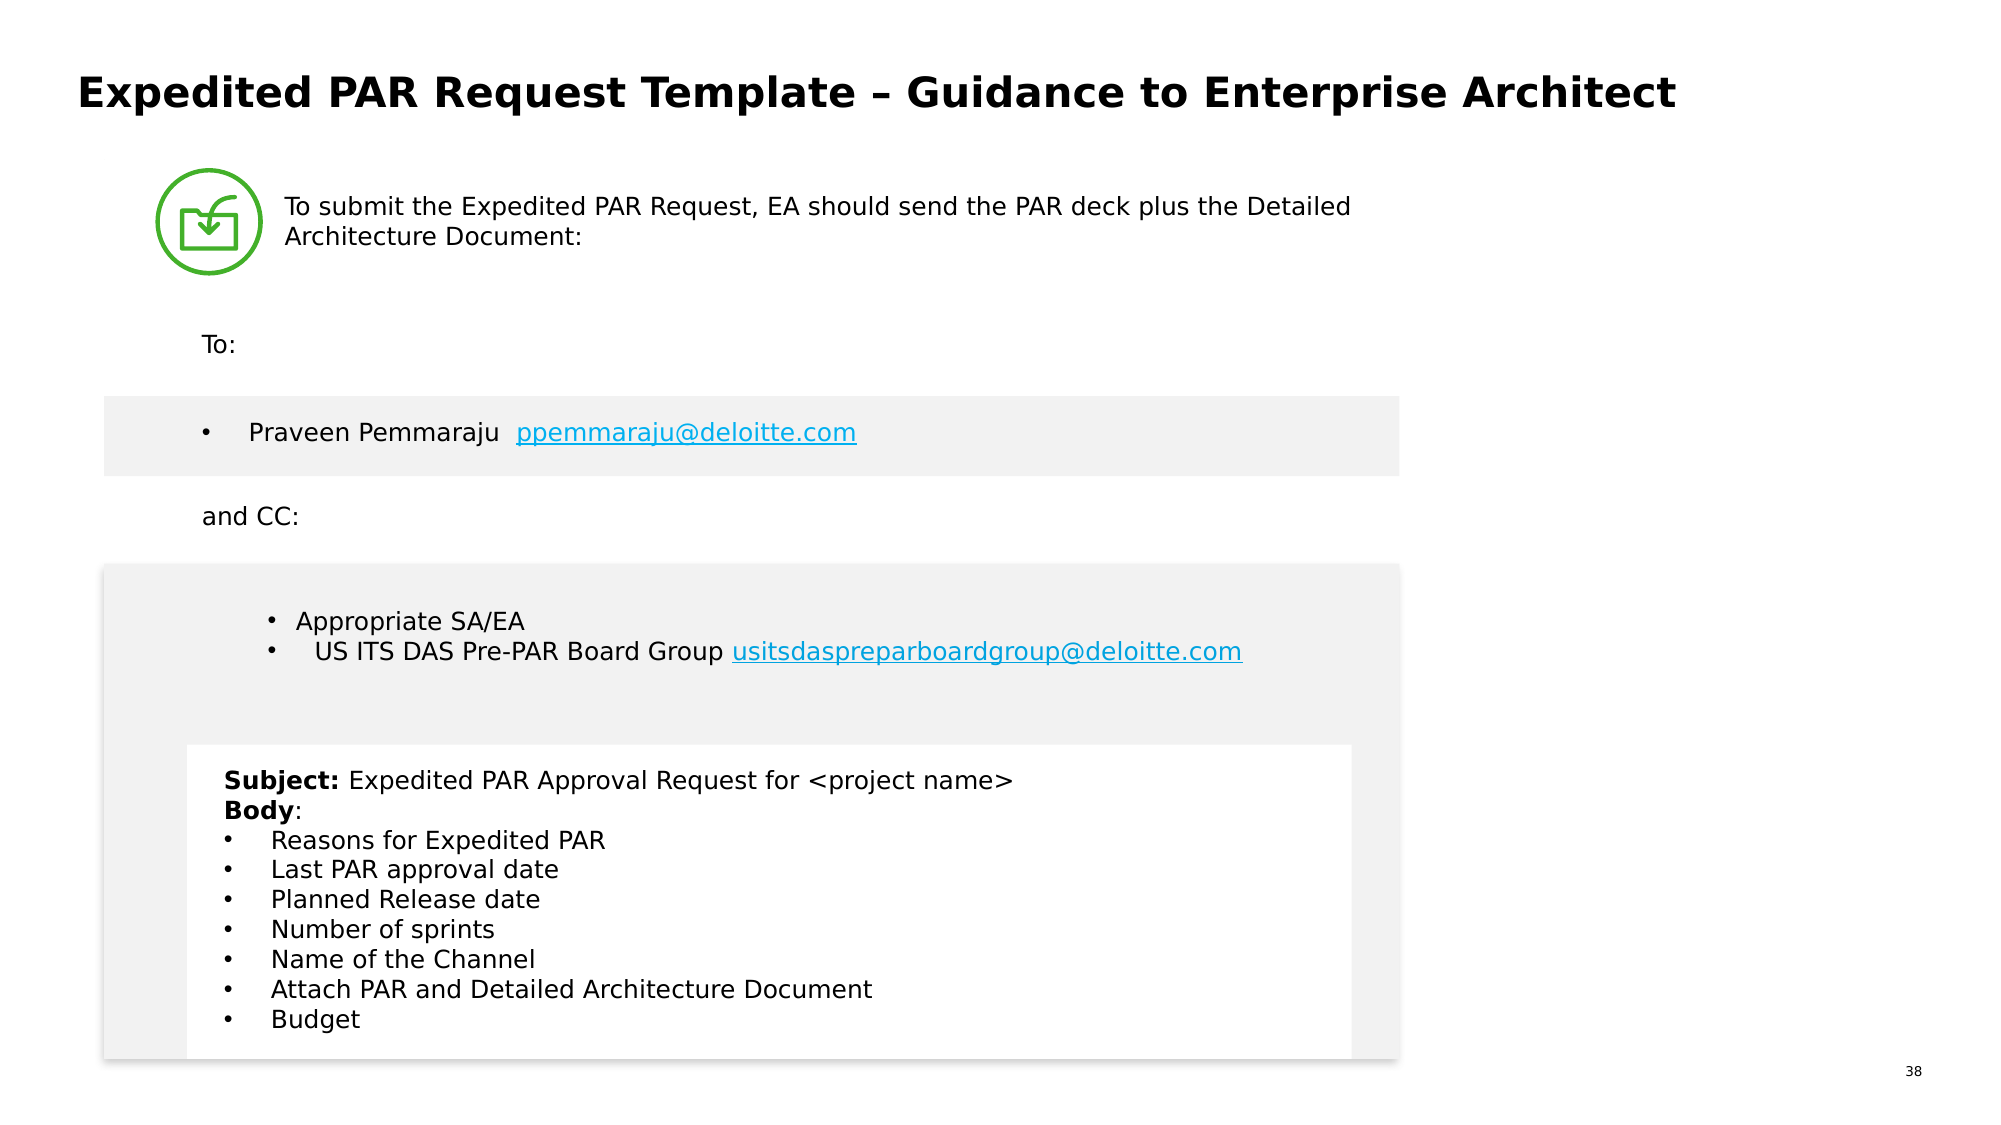

# Expedited PAR Request Template – Guidance to Enterprise Architect

To submit the Expedited PAR Request, EA should send the PAR deck plus the Detailed Architecture Document:

Praveen Pemmaraju  ppemmaraju@deloitte.com
and CC:

Appropriate SA/EA
US ITS DAS Pre-PAR Board Group usitsdaspreparboardgroup@deloitte.com

Subject: Expedited PAR Approval Request for <project name>
Body:
Reasons for Expedited PAR
Last PAR approval date
Planned Release date
Number of sprints
Name of the Channel
Attach PAR and Detailed Architecture Document
Budget

To: